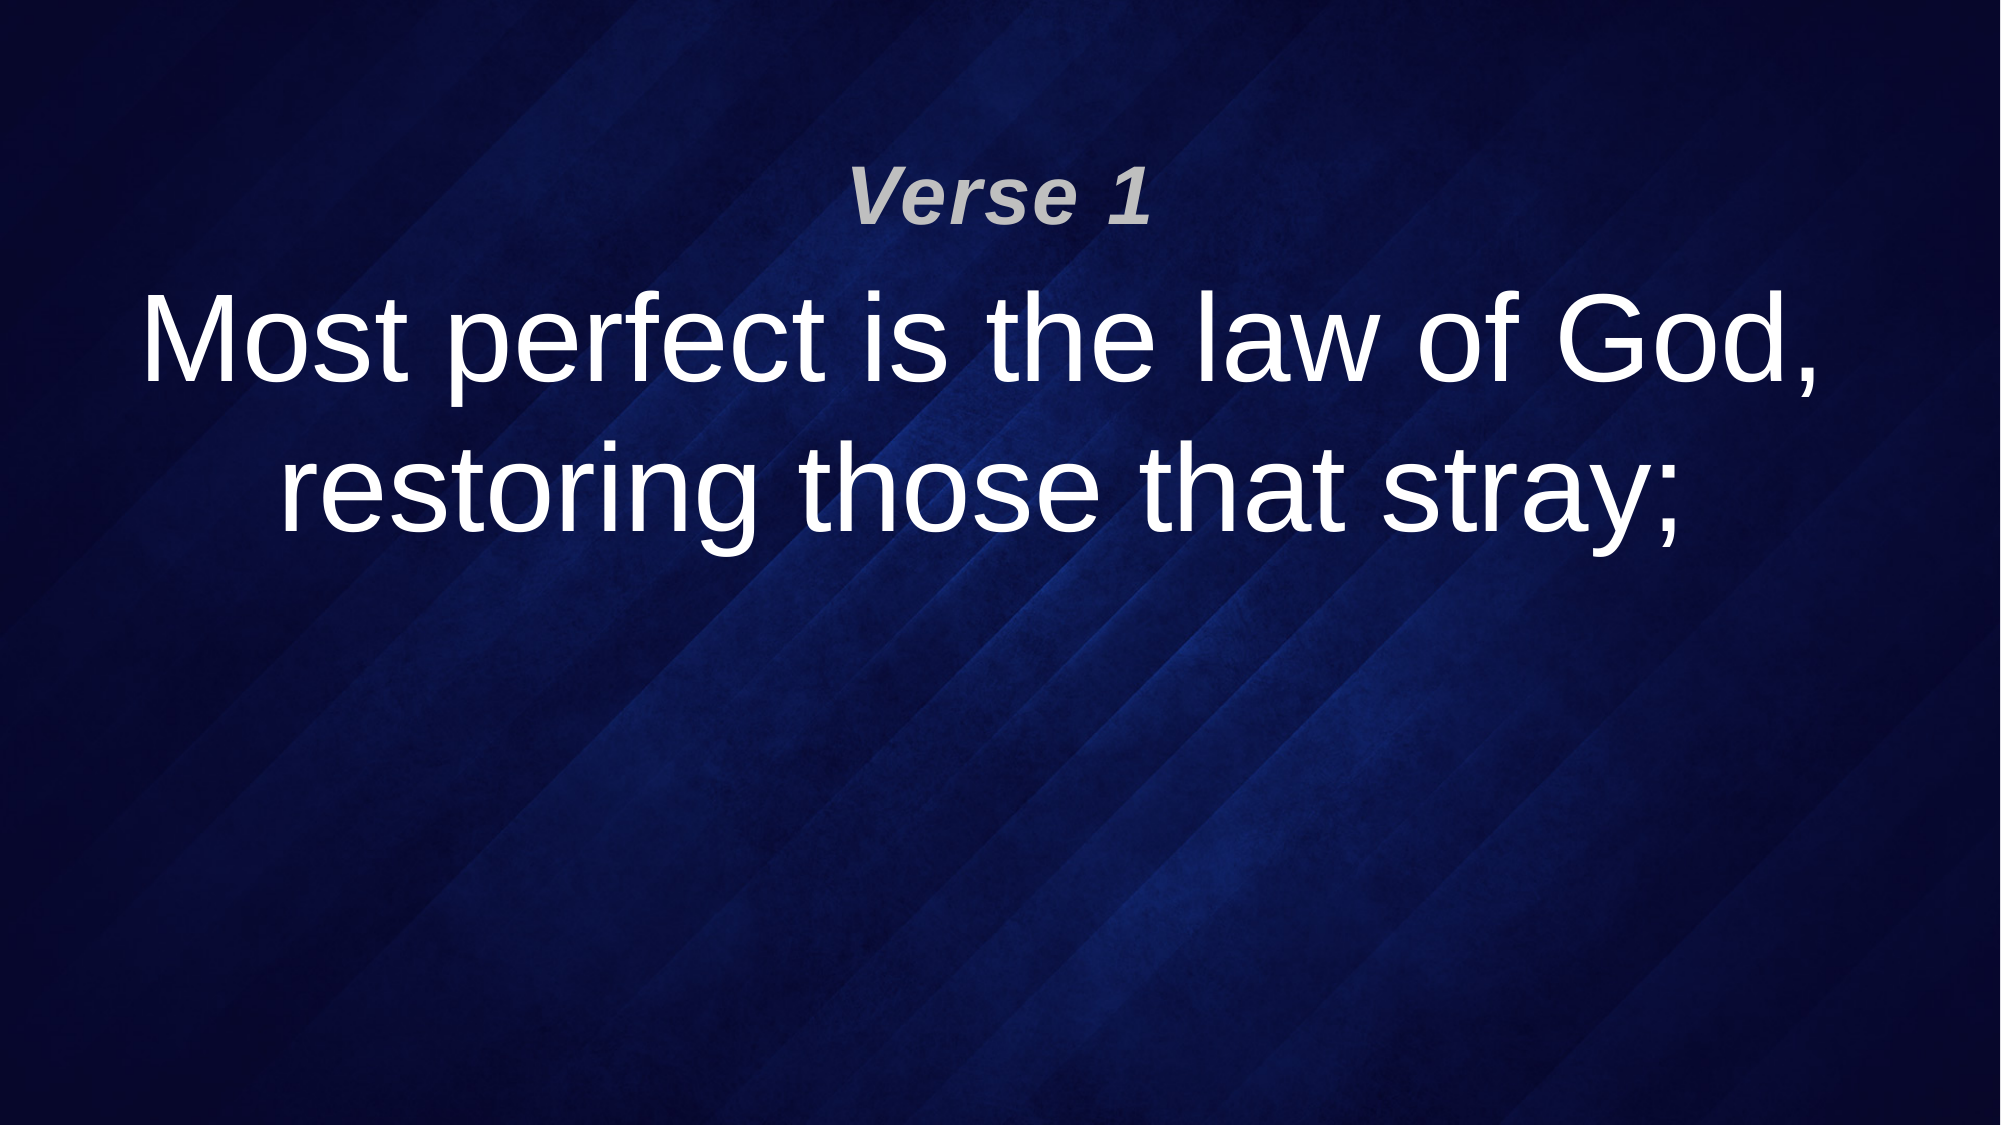

Verse 1
# Most perfect is the law of God, restoring those that stray;